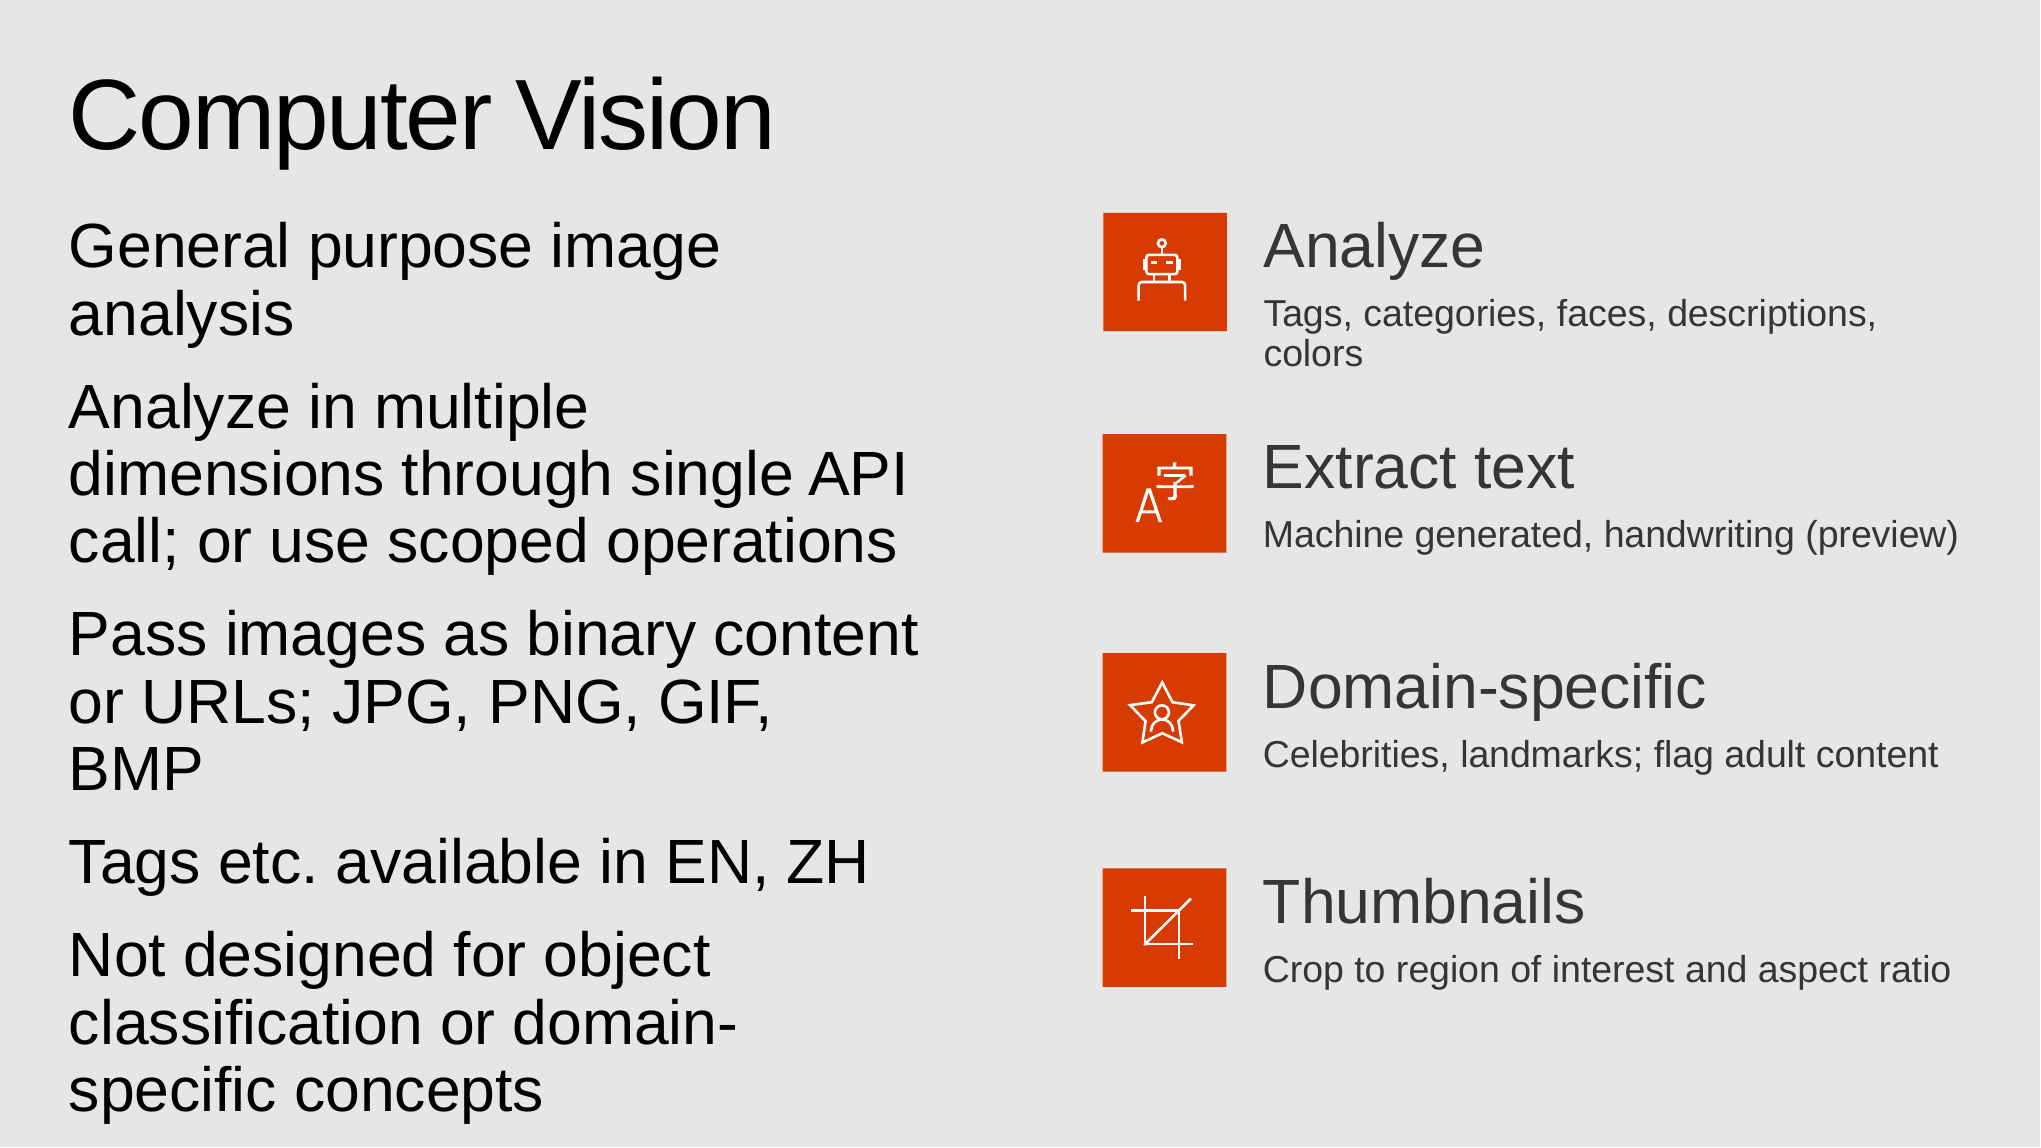

# Computer Vision
General purpose image analysis
Analyze in multiple dimensions through single API call; or use scoped operations
Pass images as binary content or URLs; JPG, PNG, GIF, BMP
Tags etc. available in EN, ZH
Not designed for object classification or domain-specific concepts
Analyze
Tags, categories, faces, descriptions, colors

Extract text
Machine generated, handwriting (preview)

Domain-specific
Celebrities, landmarks; flag adult content

Thumbnails
Crop to region of interest and aspect ratio